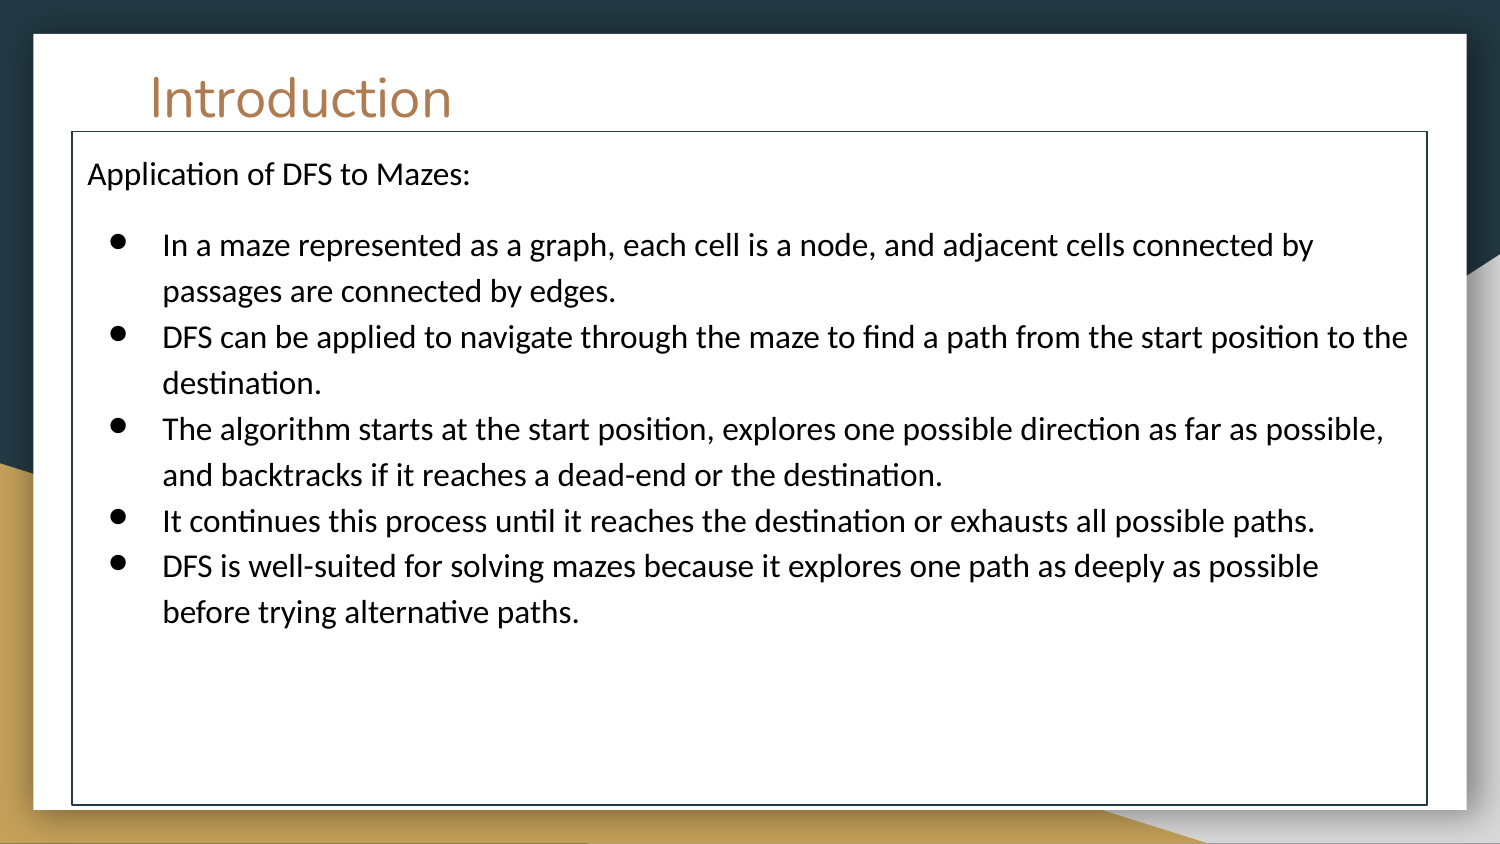

# Introduction
Application of DFS to Mazes:
In a maze represented as a graph, each cell is a node, and adjacent cells connected by passages are connected by edges.
DFS can be applied to navigate through the maze to find a path from the start position to the destination.
The algorithm starts at the start position, explores one possible direction as far as possible, and backtracks if it reaches a dead-end or the destination.
It continues this process until it reaches the destination or exhausts all possible paths.
DFS is well-suited for solving mazes because it explores one path as deeply as possible before trying alternative paths.